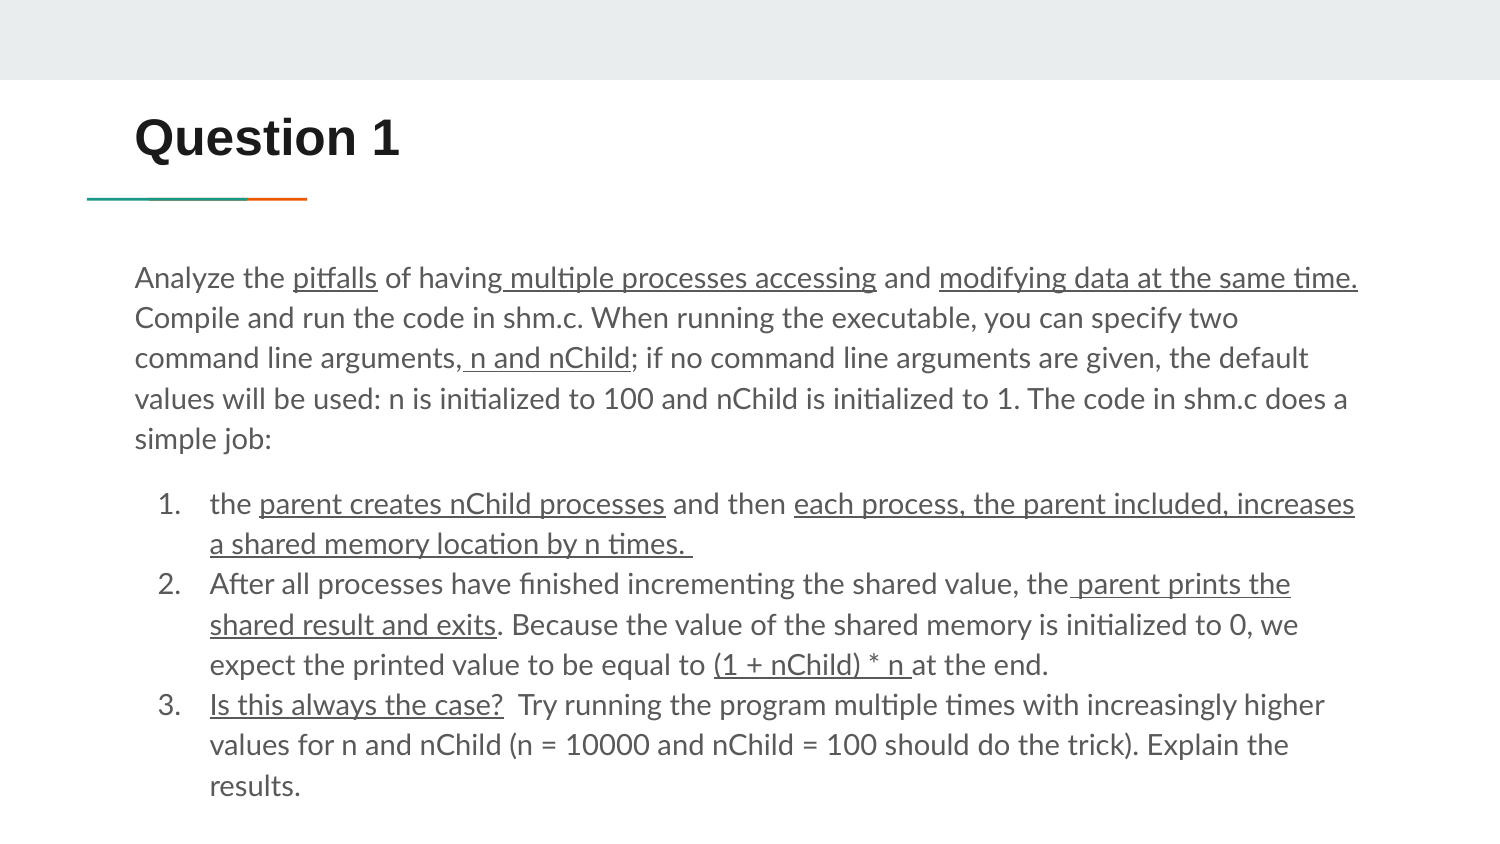

# Question 1
Analyze the pitfalls of having multiple processes accessing and modifying data at the same time. Compile and run the code in shm.c. When running the executable, you can specify two command line arguments, n and nChild; if no command line arguments are given, the default values will be used: n is initialized to 100 and nChild is initialized to 1. The code in shm.c does a simple job:
the parent creates nChild processes and then each process, the parent included, increases a shared memory location by n times.
After all processes have finished incrementing the shared value, the parent prints the shared result and exits. Because the value of the shared memory is initialized to 0, we expect the printed value to be equal to (1 + nChild) * n at the end.
Is this always the case?  Try running the program multiple times with increasingly higher values for n and nChild (n = 10000 and nChild = 100 should do the trick). Explain the results.